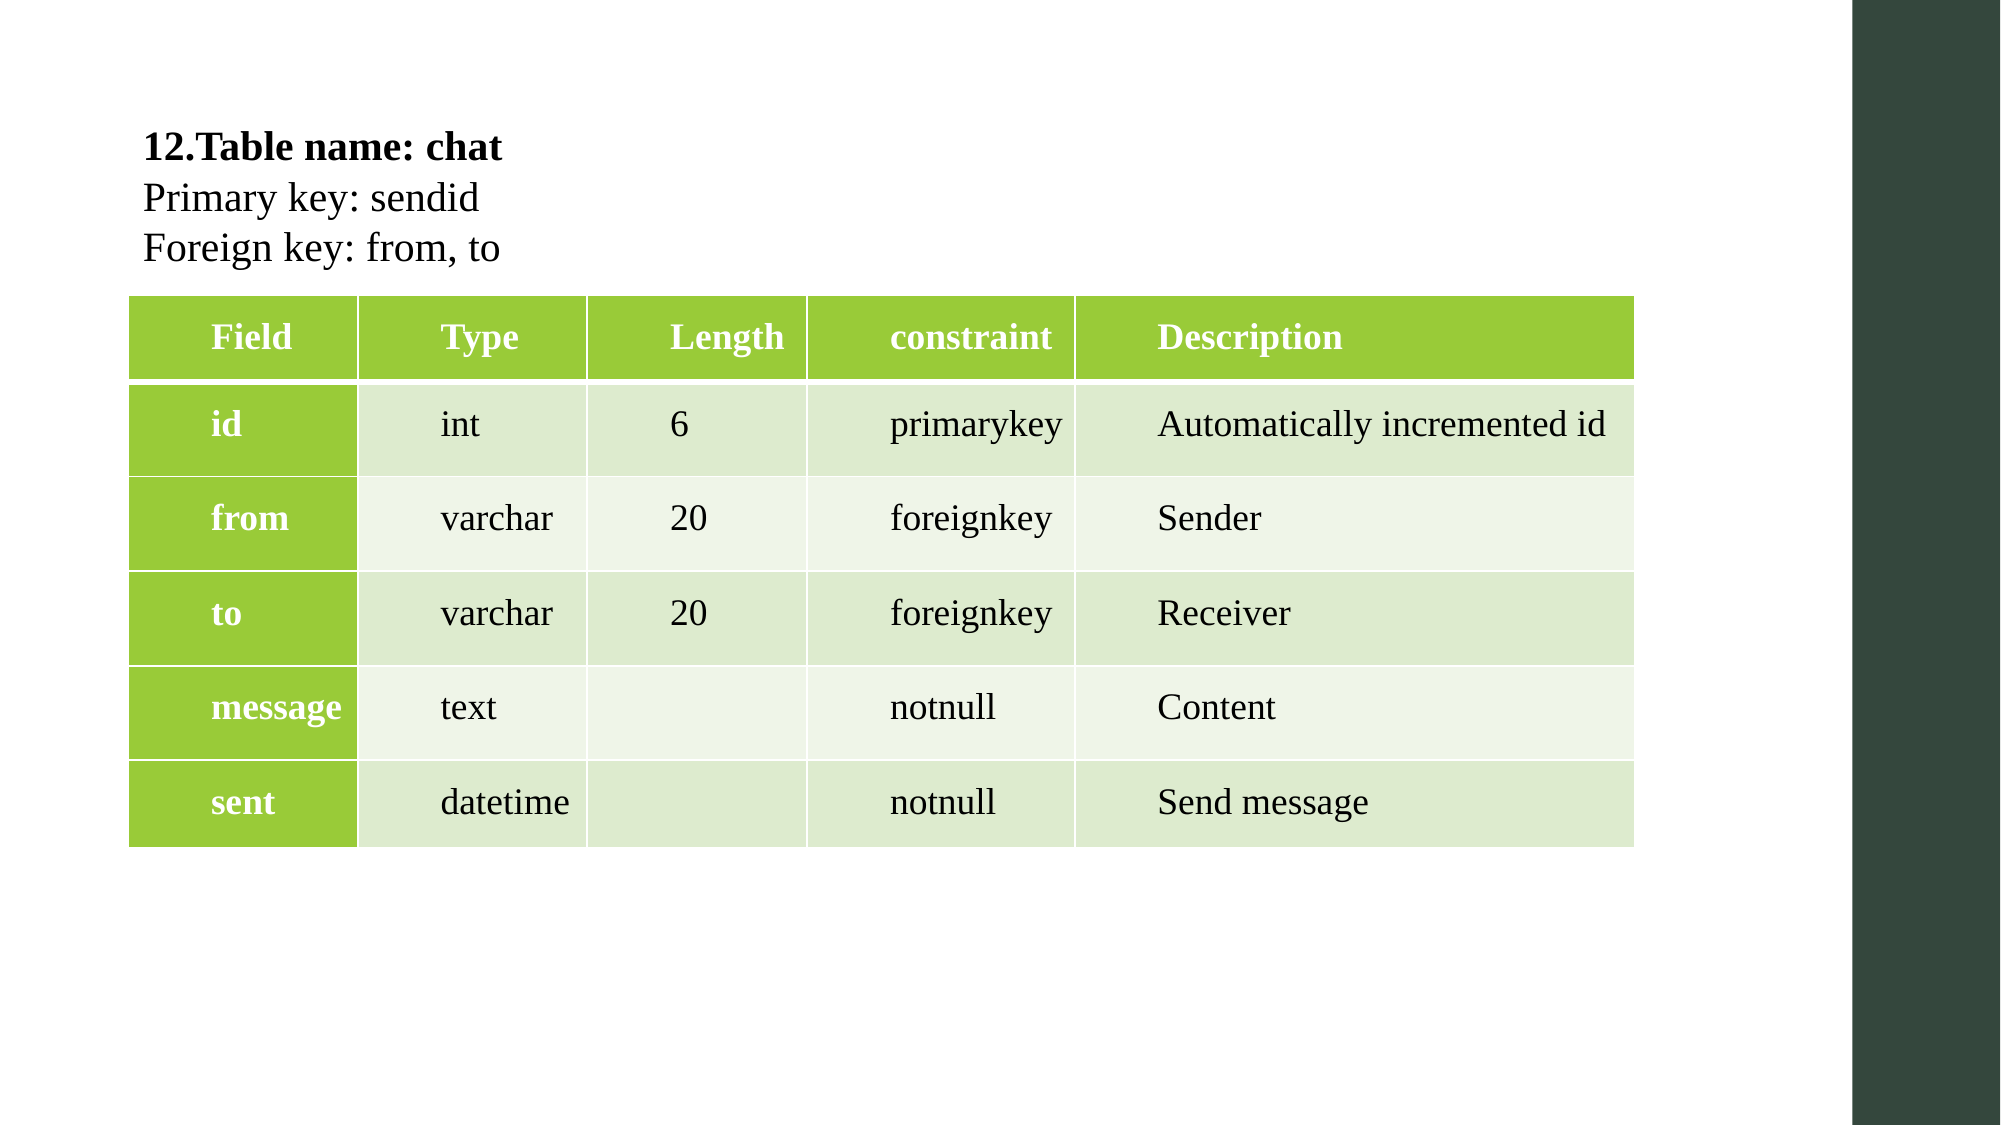

12.Table name: chat
Primary key: sendid
Foreign key: from, to

| Field | Type | Length | constraint | Description |
| --- | --- | --- | --- | --- |
| id | int | 6 | primarykey | Automatically incremented id |
| from | varchar | 20 | foreignkey | Sender |
| to | varchar | 20 | foreignkey | Receiver |
| message | text |  | notnull | Content |
| sent | datetime |  | notnull | Send message |
| recd | int | 10 | notnull | Record of message |